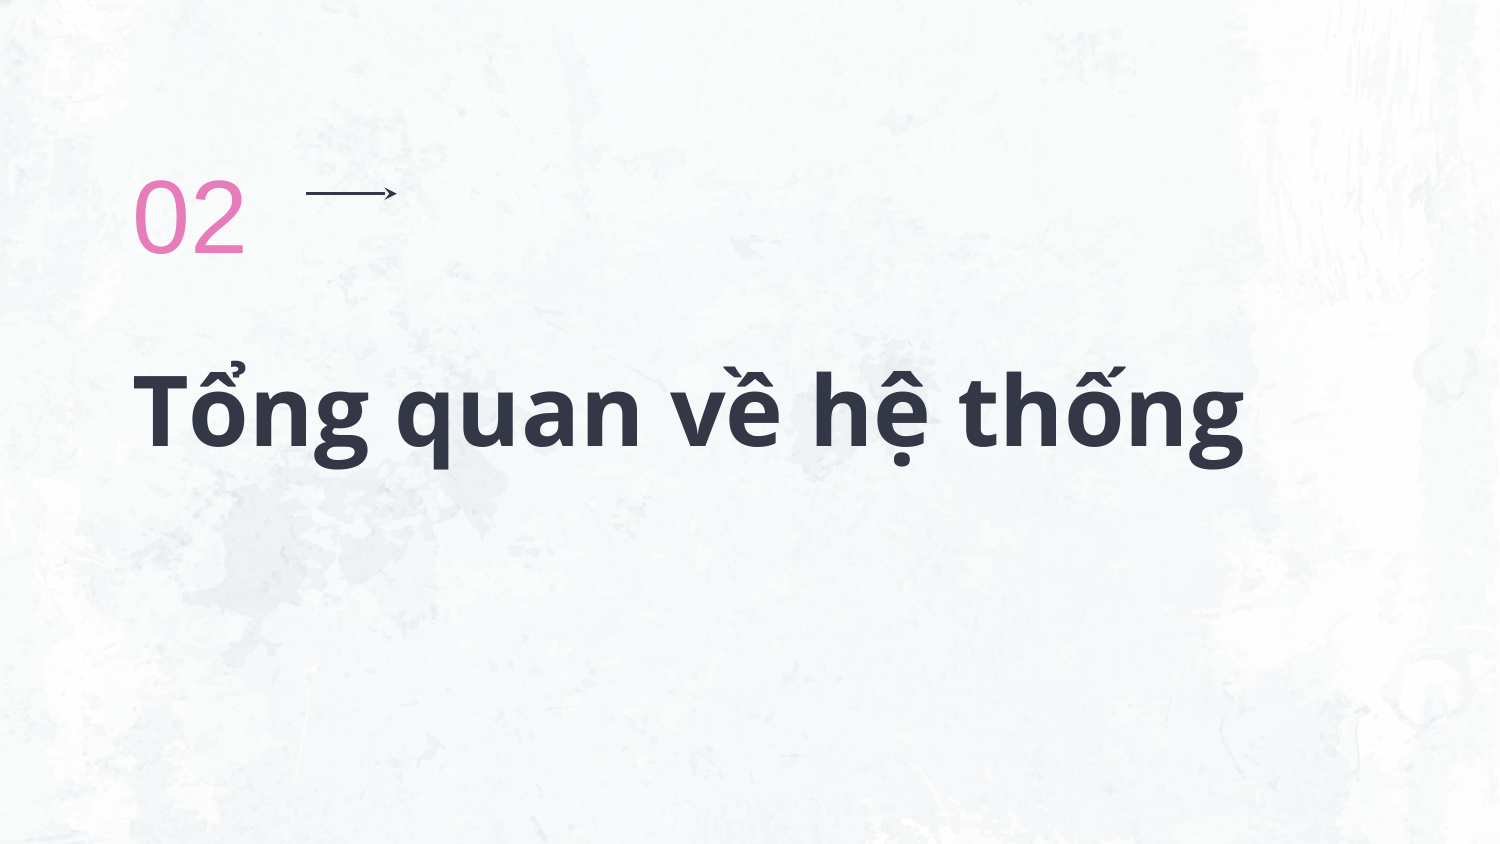

02
# Tổng quan về hệ thống